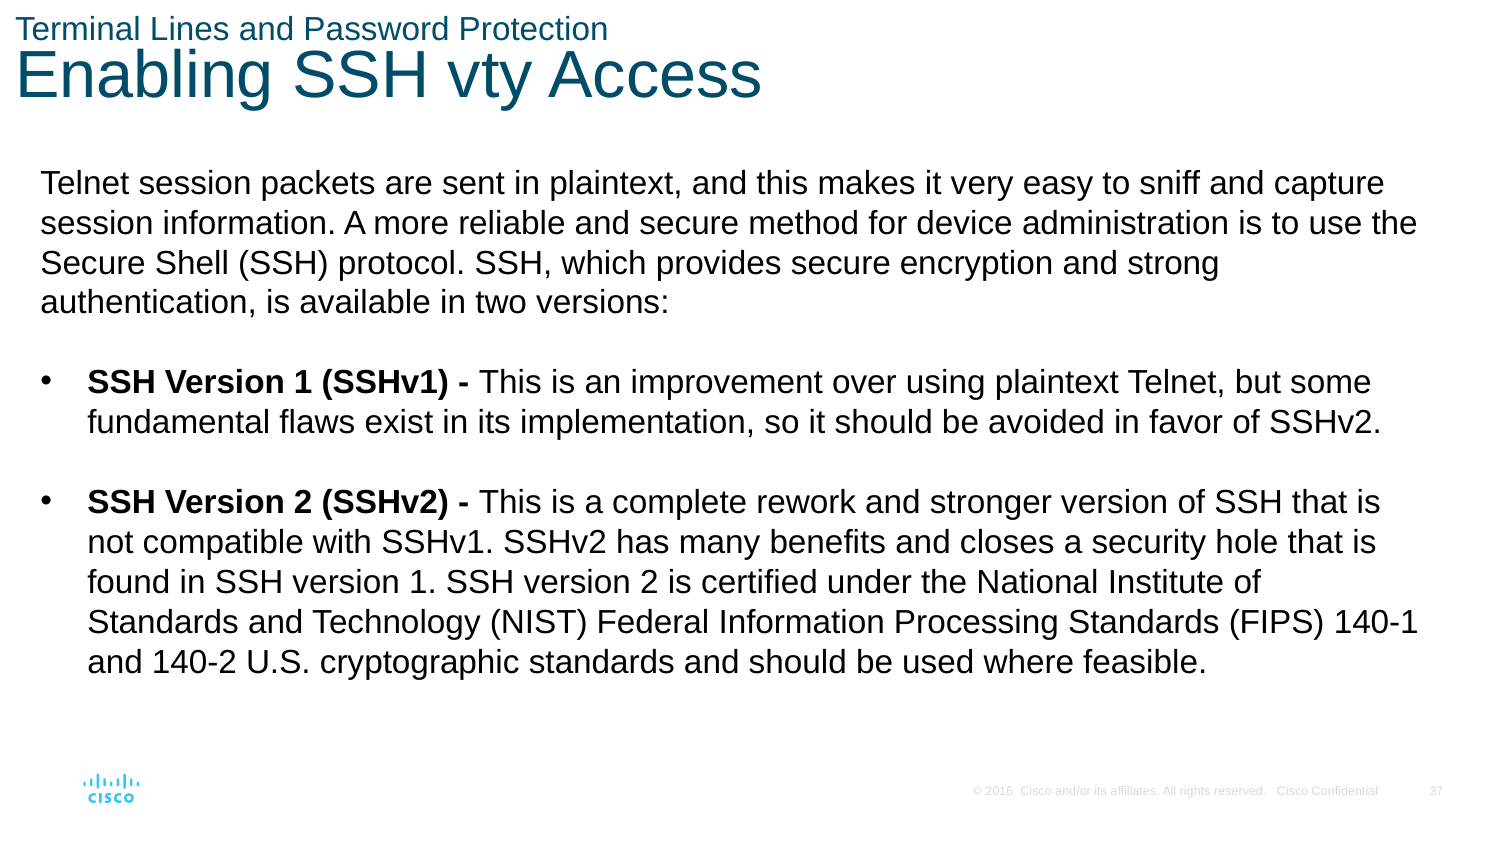

# Terminal Lines and Password Protection Enabling SSH vty Access
Telnet session packets are sent in plaintext, and this makes it very easy to sniff and capture session information. A more reliable and secure method for device administration is to use the Secure Shell (SSH) protocol. SSH, which provides secure encryption and strong authentication, is available in two versions:

SSH Version 1 (SSHv1) - This is an improvement over using plaintext Telnet, but some fundamental flaws exist in its implementation, so it should be avoided in favor of SSHv2.

SSH Version 2 (SSHv2) - This is a complete rework and stronger version of SSH that is not compatible with SSHv1. SSHv2 has many benefits and closes a security hole that is found in SSH version 1. SSH version 2 is certified under the National Institute of Standards and Technology (NIST) Federal Information Processing Standards (FIPS) 140-1 and 140-2 U.S. cryptographic standards and should be used where feasible.